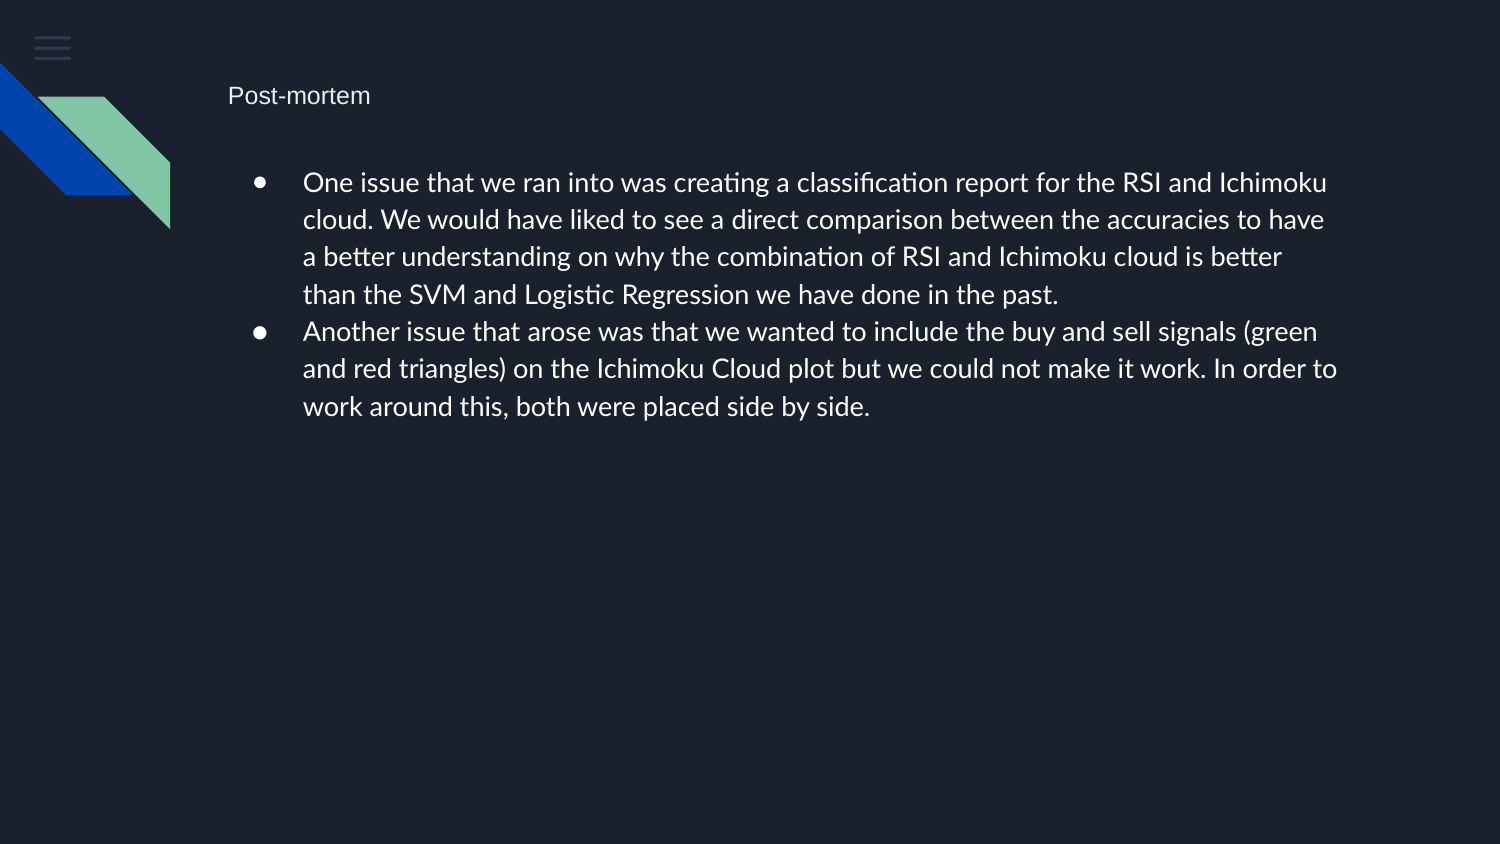

# Post-mortem
One issue that we ran into was creating a classification report for the RSI and Ichimoku cloud. We would have liked to see a direct comparison between the accuracies to have a better understanding on why the combination of RSI and Ichimoku cloud is better than the SVM and Logistic Regression we have done in the past.
Another issue that arose was that we wanted to include the buy and sell signals (green and red triangles) on the Ichimoku Cloud plot but we could not make it work. In order to work around this, both were placed side by side.